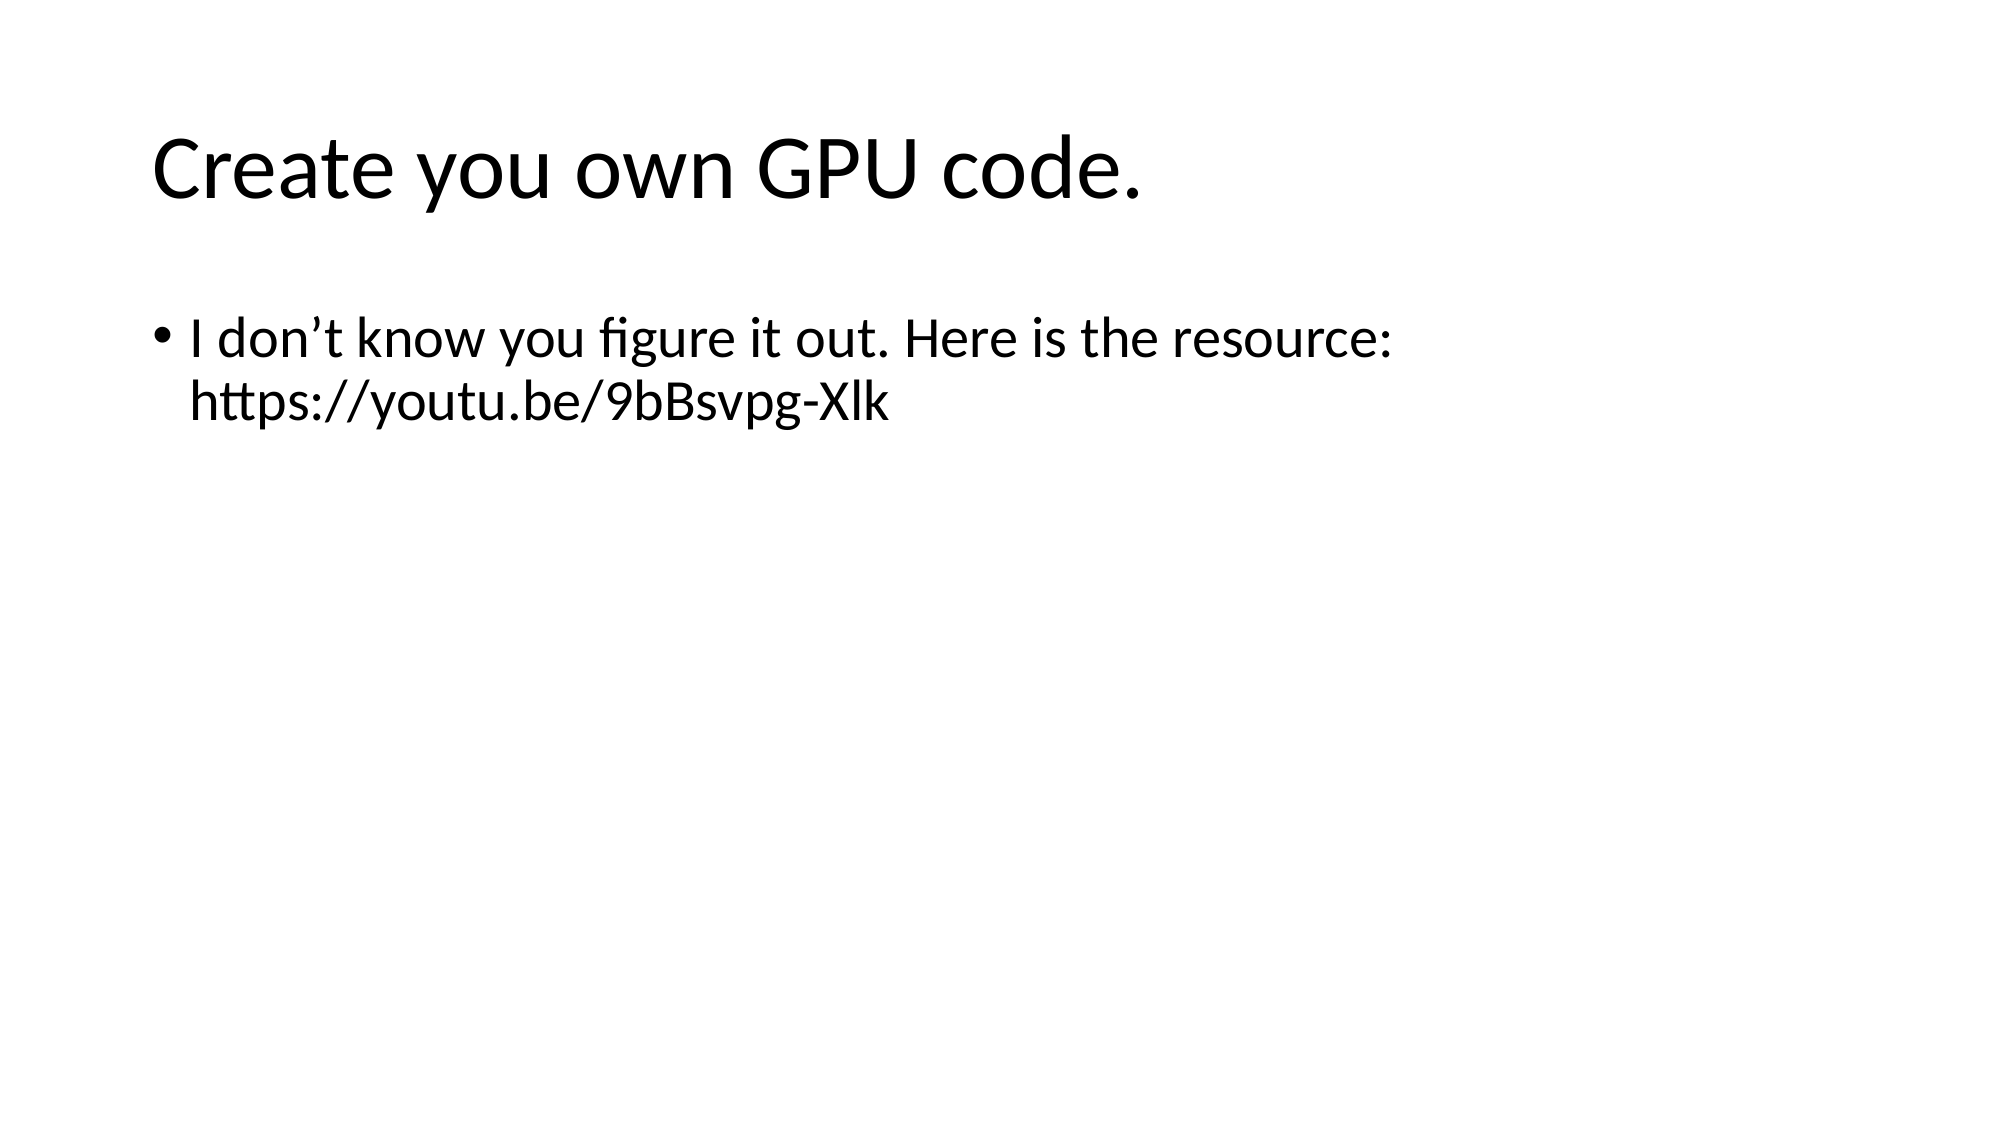

# Create you own GPU code.
I don’t know you figure it out. Here is the resource:
https://youtu.be/9bBsvpg-Xlk